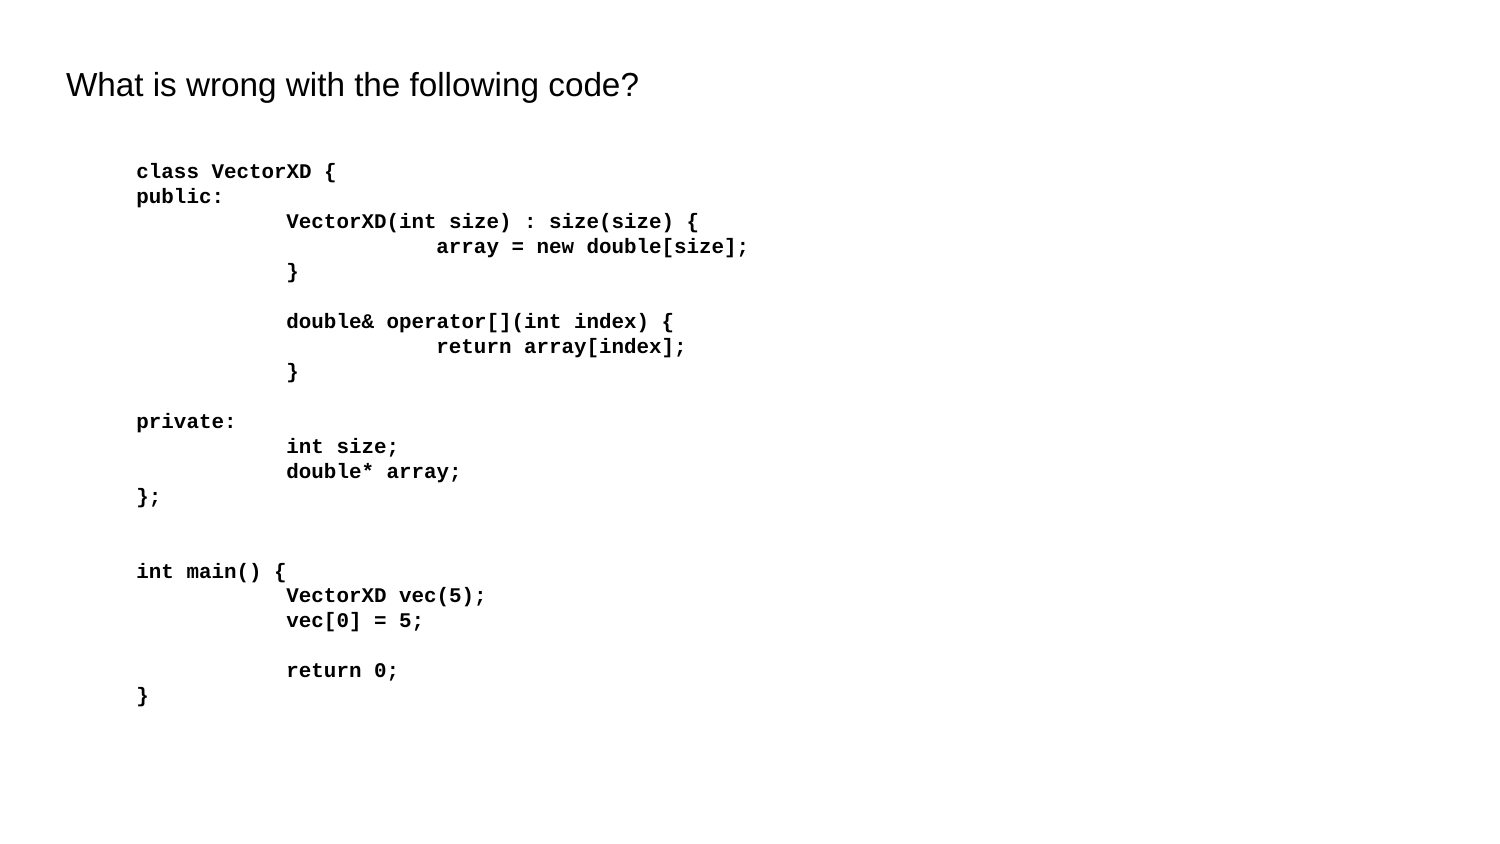

# What is wrong with the following code?
class VectorXD {
public:
	VectorXD(int size) : size(size) {
    		array = new double[size];
	}

	double& operator[](int index) {
    		return array[index];
	}

private:
	int size;
	double* array;
};

int main() {
	VectorXD vec(5);
	vec[0] = 5;

	return 0;
}